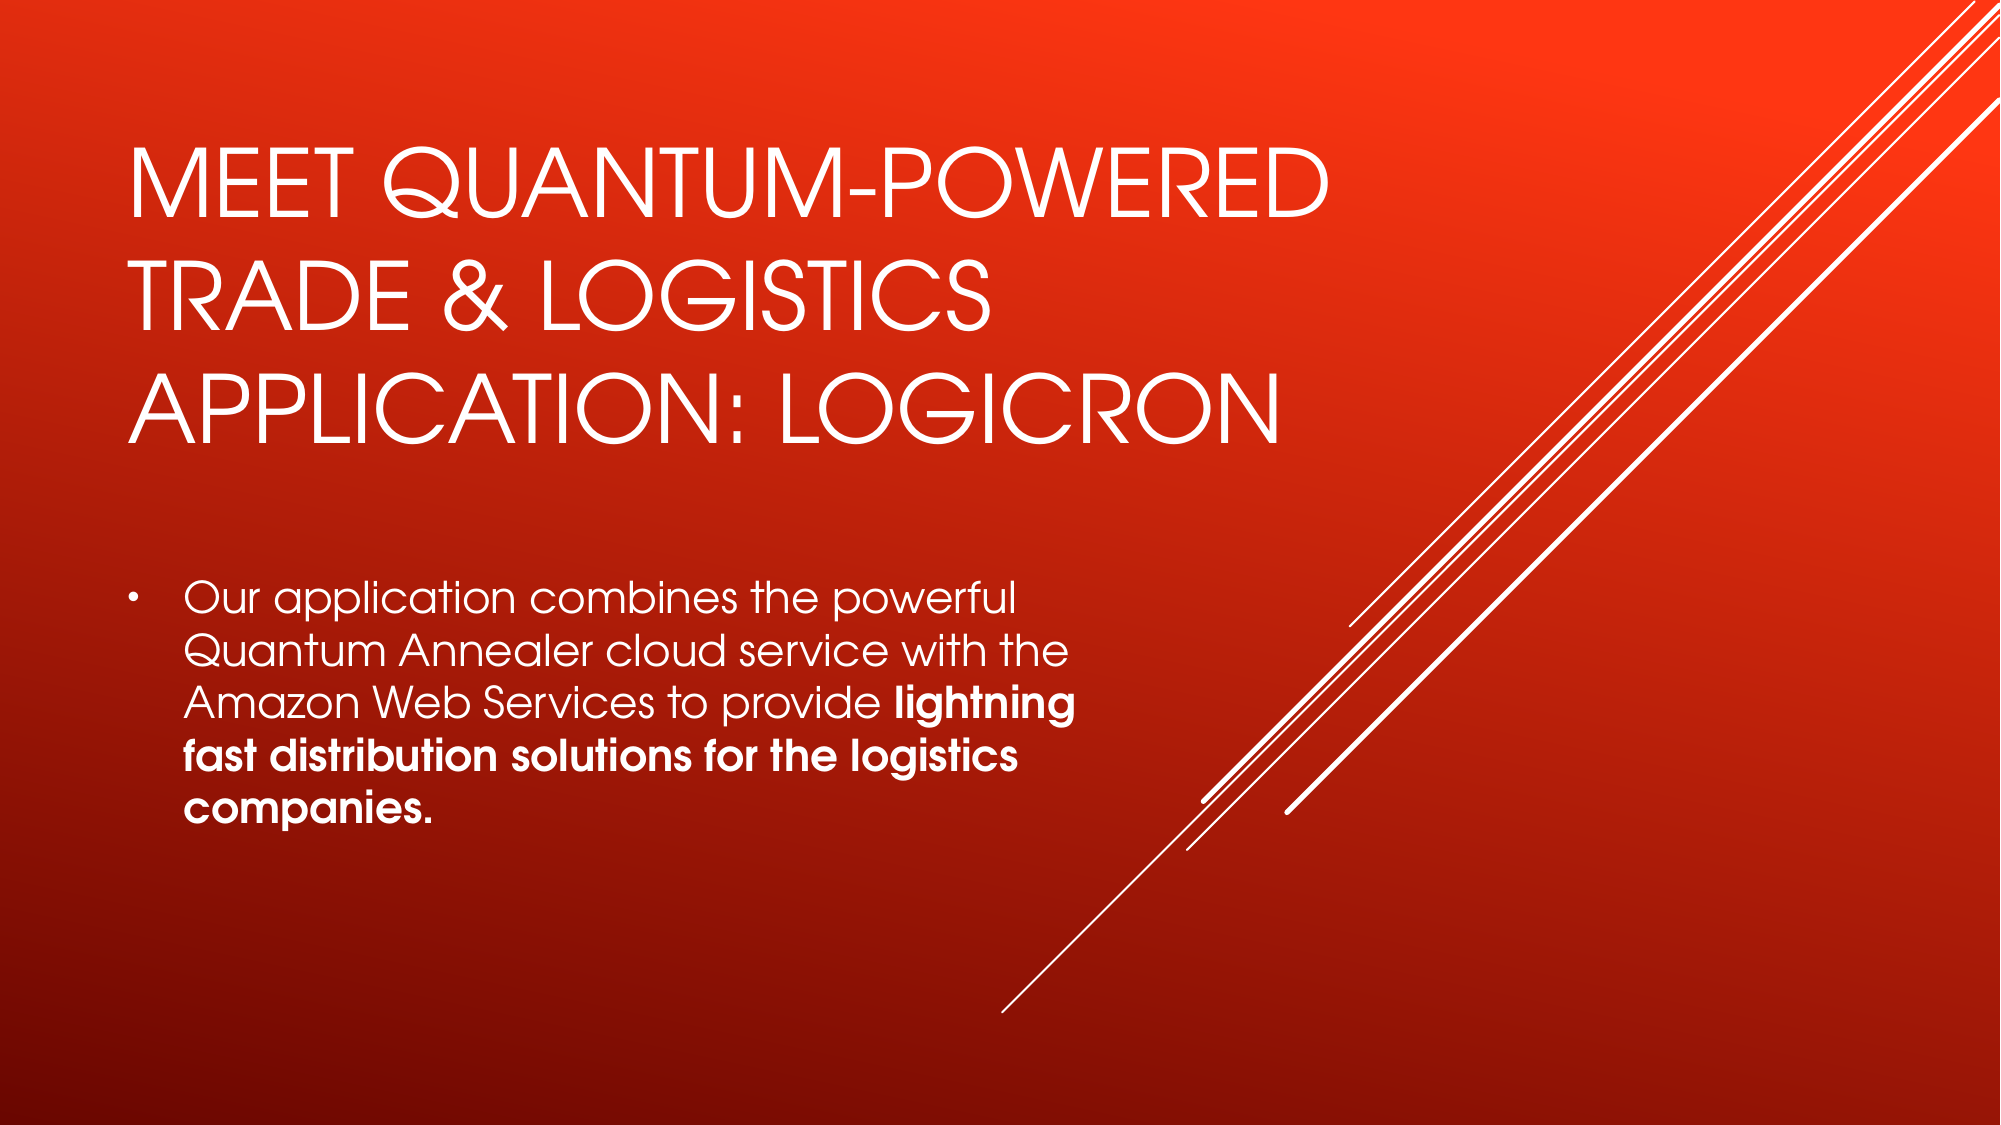

# Meet Quantum-Powered Trade & Logistics Application: LOGICRON
Our application combines the powerful Quantum Annealer cloud service with the Amazon Web Services to provide lightning fast distribution solutions for the logistics companies.